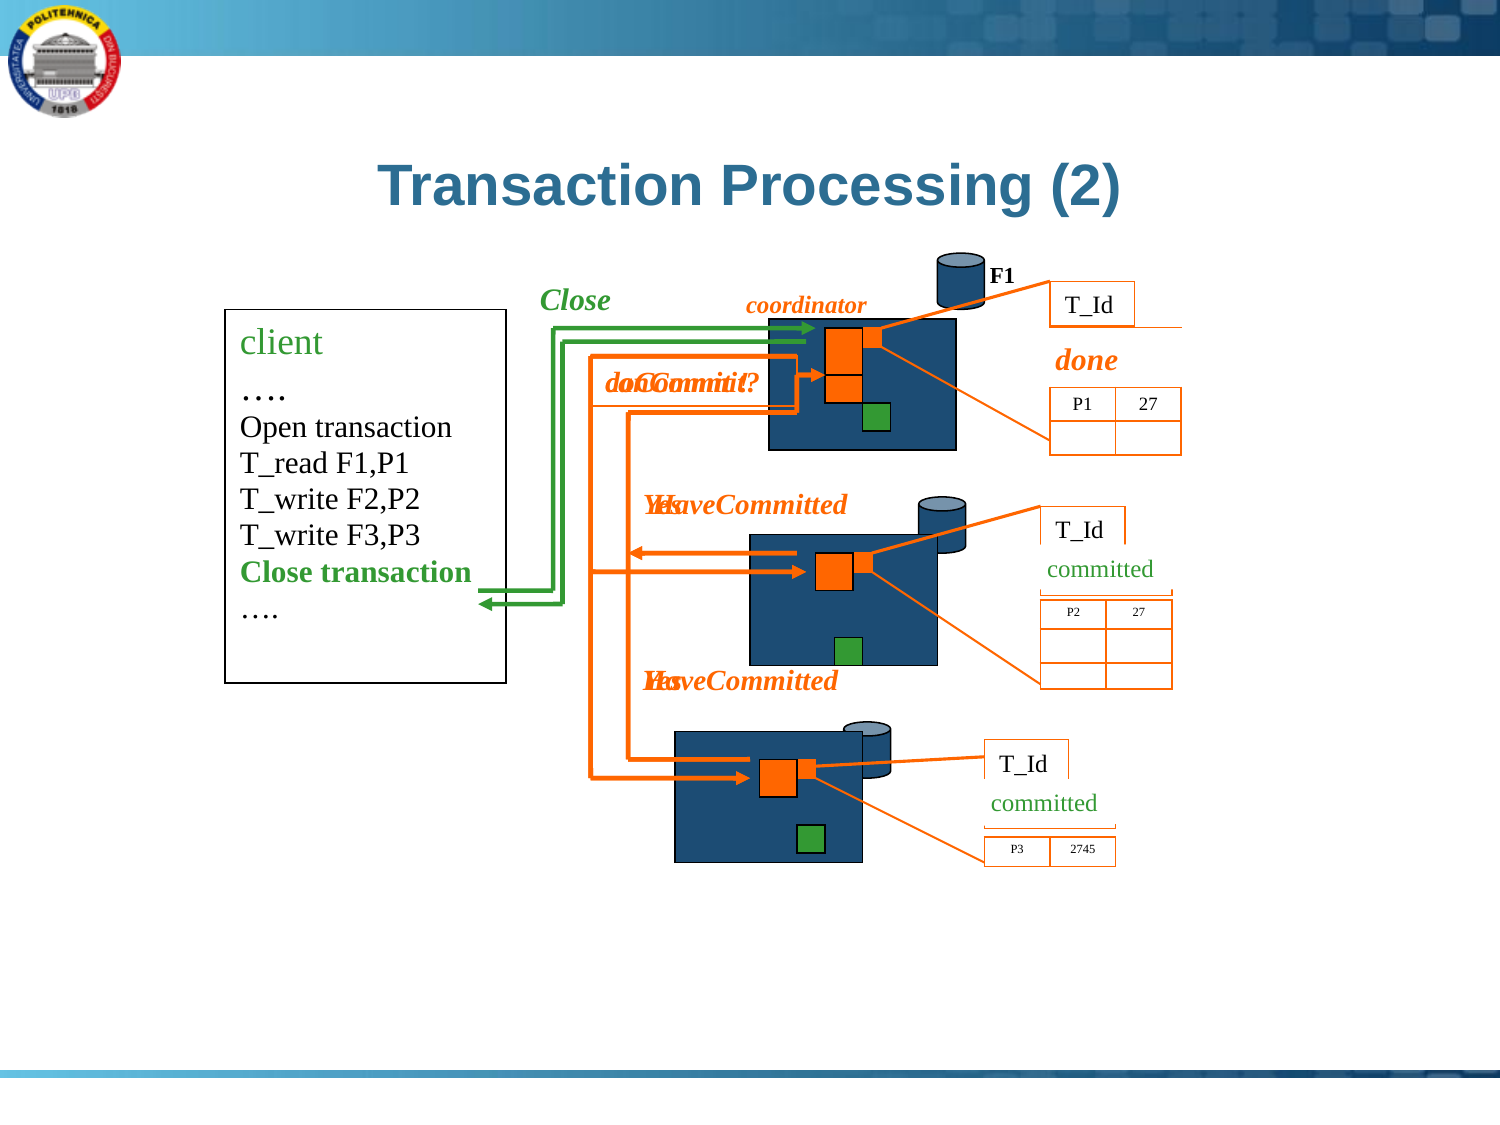

# Transaction Processing (2)

F1
Close

T_Id
init

coordinator
client
….
Open transaction
T_read F1,P1
T_write F2,P2
T_write F3,P3
Close transaction
….

committed
wait
done

doCommit !

canCommit?

Yes
Yes

HaveCommitted
HaveCommitted
| P1 | 27 |
| --- | --- |
|  |  |

T_Id
init

ready
ready
committed
committed
| P2 | 27 |
| --- | --- |
|  |  |
|  |  |

T_Id
init

| P3 | 2745 |
| --- | --- |